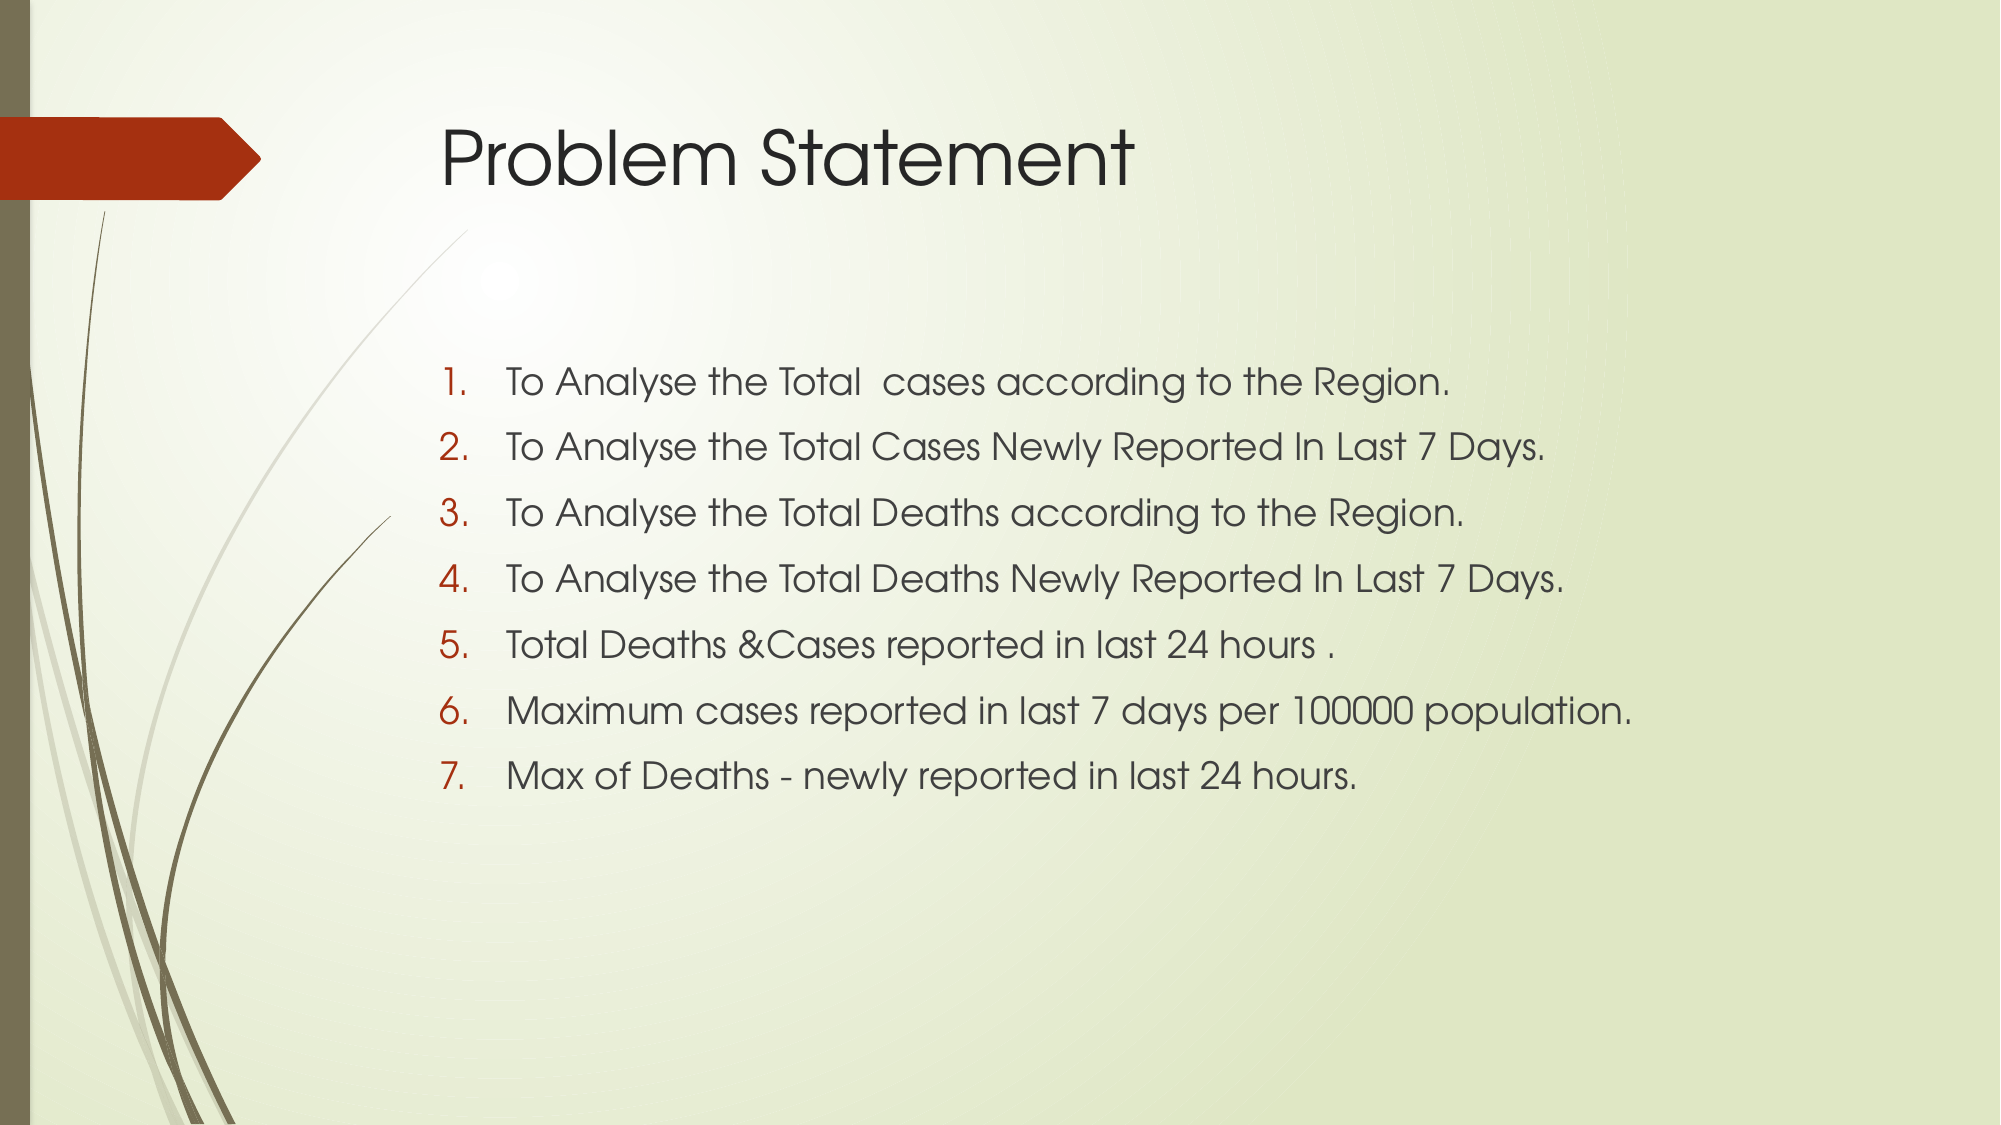

# Problem Statement
 To Analyse the Total  cases according to the Region.
 To Analyse the Total Cases Newly Reported In Last 7 Days.
 To Analyse the Total Deaths according to the Region.
 To Analyse the Total Deaths Newly Reported In Last 7 Days.
 Total Deaths &Cases reported in last 24 hours .
 Maximum cases reported in last 7 days per 100000 population.
 Max of Deaths - newly reported in last 24 hours.